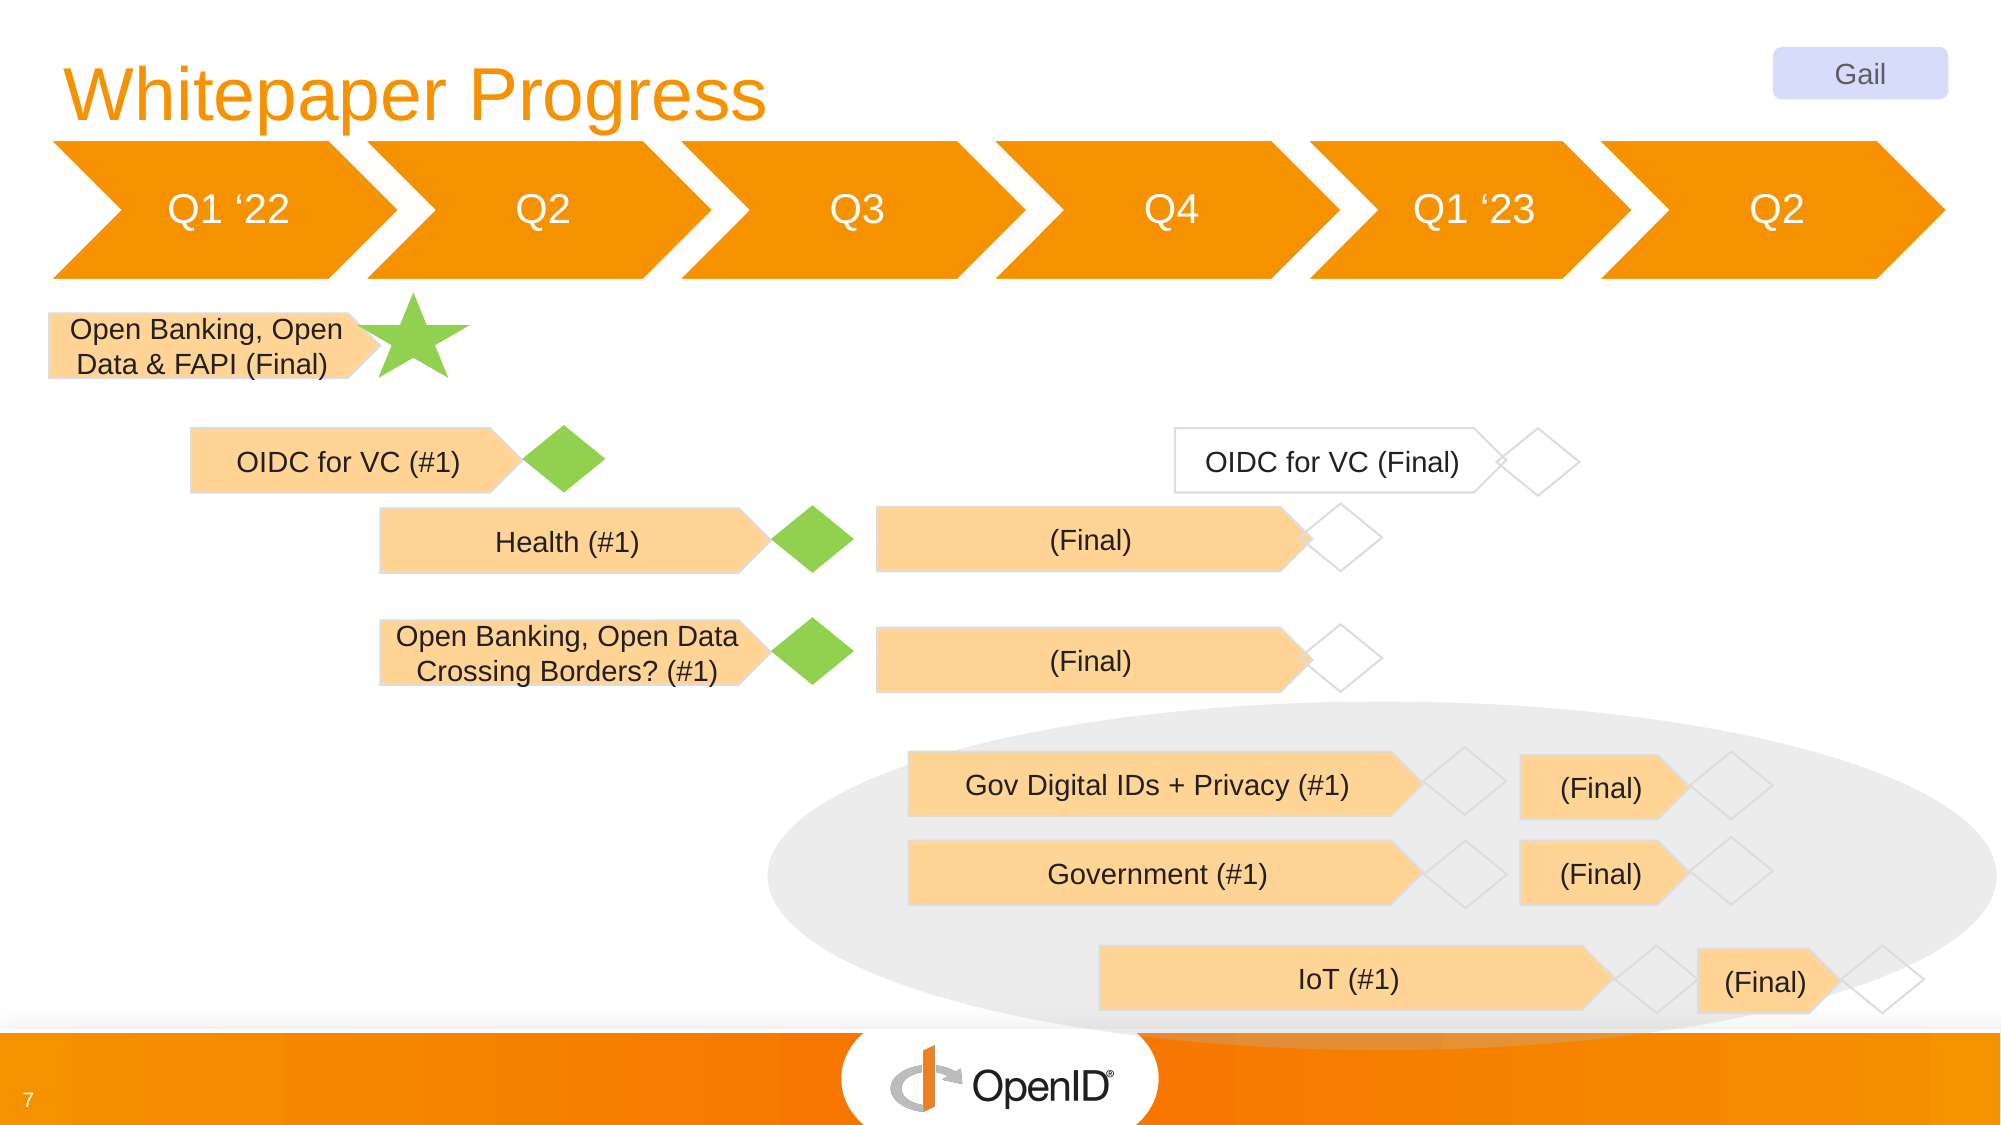

Whitepaper Progress
Gail
Q1 ‘22
Q2
Q3
Q4
Q1 ‘23
Q2

Open Banking, Open Data & FAPI (Final)

OIDC for VC (#1)
OIDC for VC (Final)

 (Final)
Health (#1)

Open Banking, Open Data Crossing Borders? (#1)

 (Final)

Gov Digital IDs + Privacy (#1)

 (Final)

Government (#1)

 (Final)
IoT (#1)

 (Final)